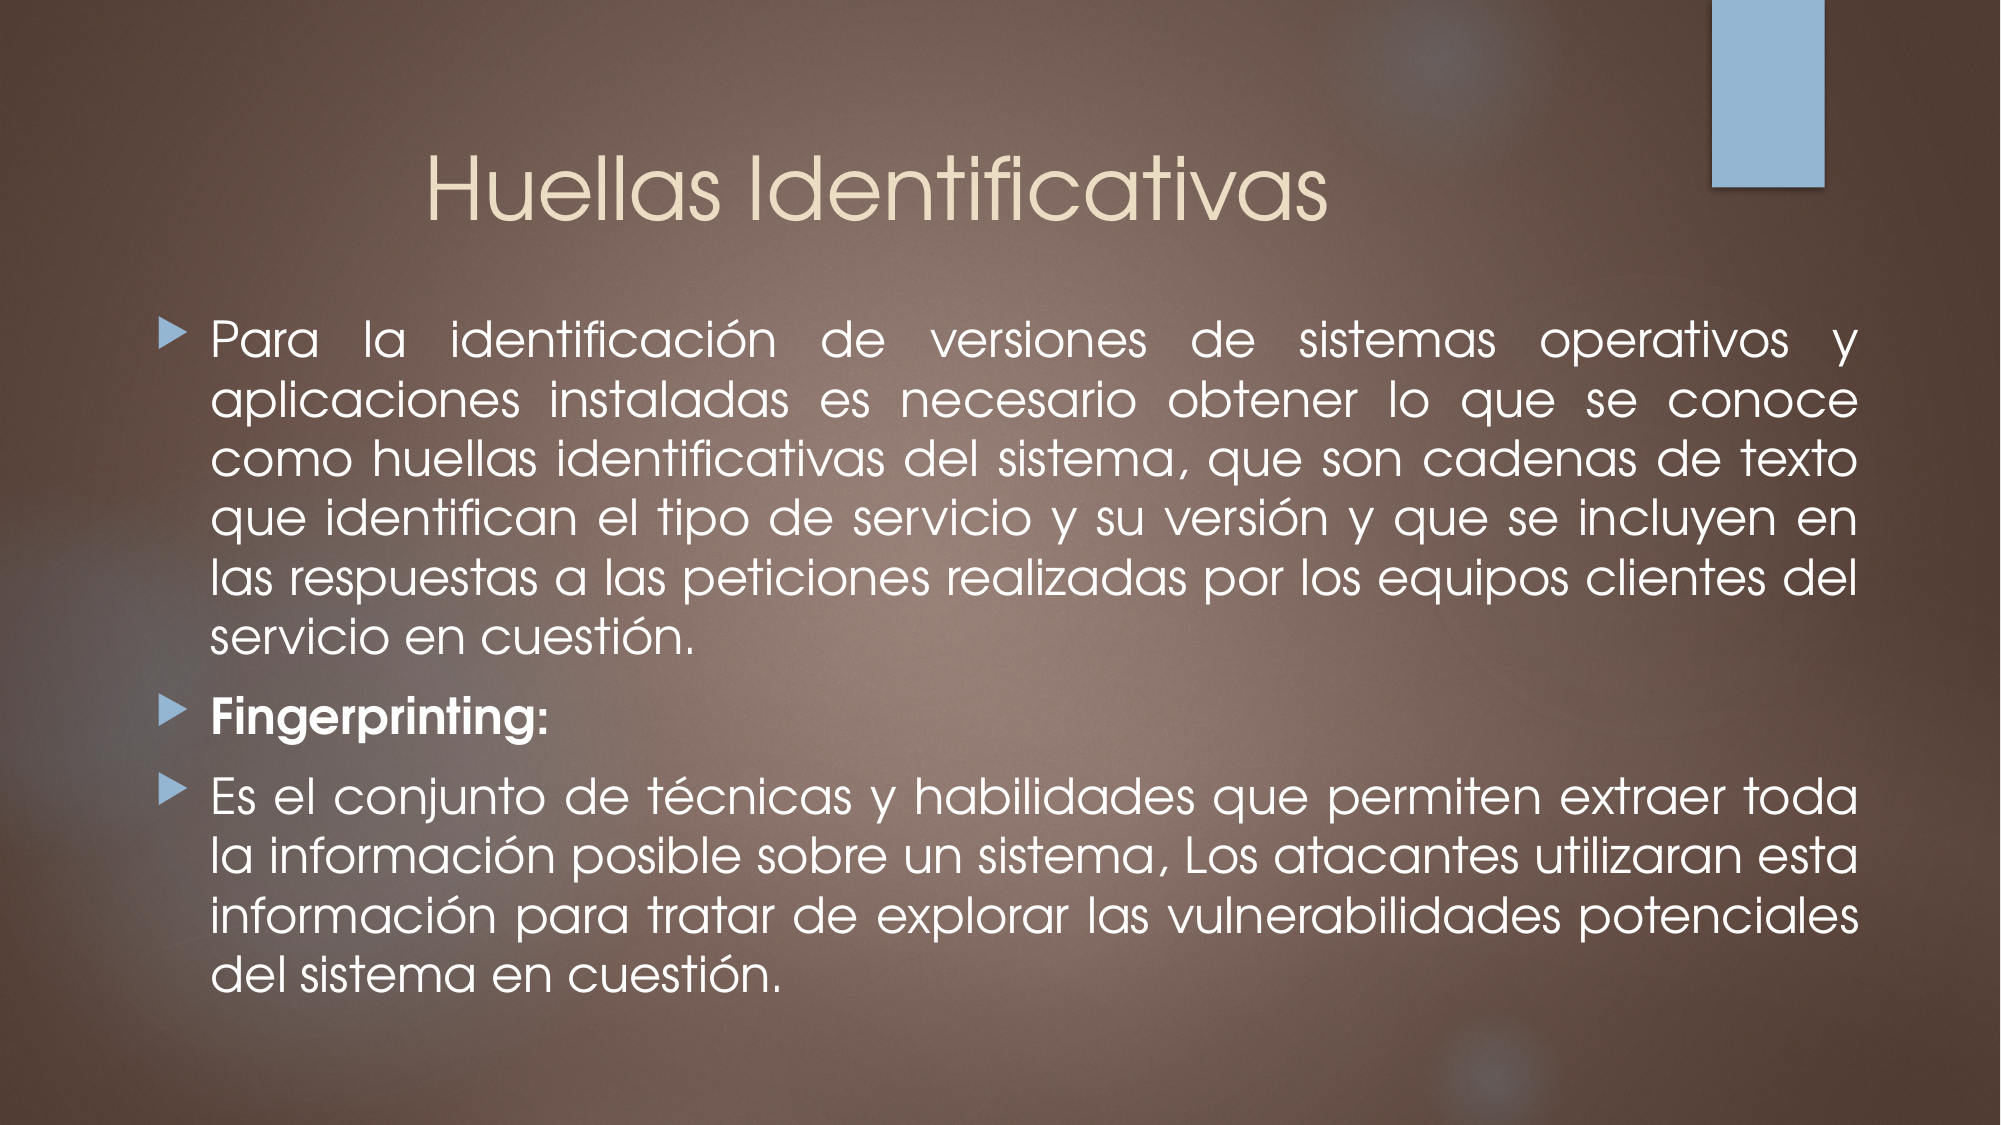

# Huellas Identificativas
Para la identificación de versiones de sistemas operativos y aplicaciones instaladas es necesario obtener lo que se conoce como huellas identificativas del sistema, que son cadenas de texto que identifican el tipo de servicio y su versión y que se incluyen en las respuestas a las peticiones realizadas por los equipos clientes del servicio en cuestión.
Fingerprinting:
Es el conjunto de técnicas y habilidades que permiten extraer toda la información posible sobre un sistema, Los atacantes utilizaran esta información para tratar de explorar las vulnerabilidades potenciales del sistema en cuestión.